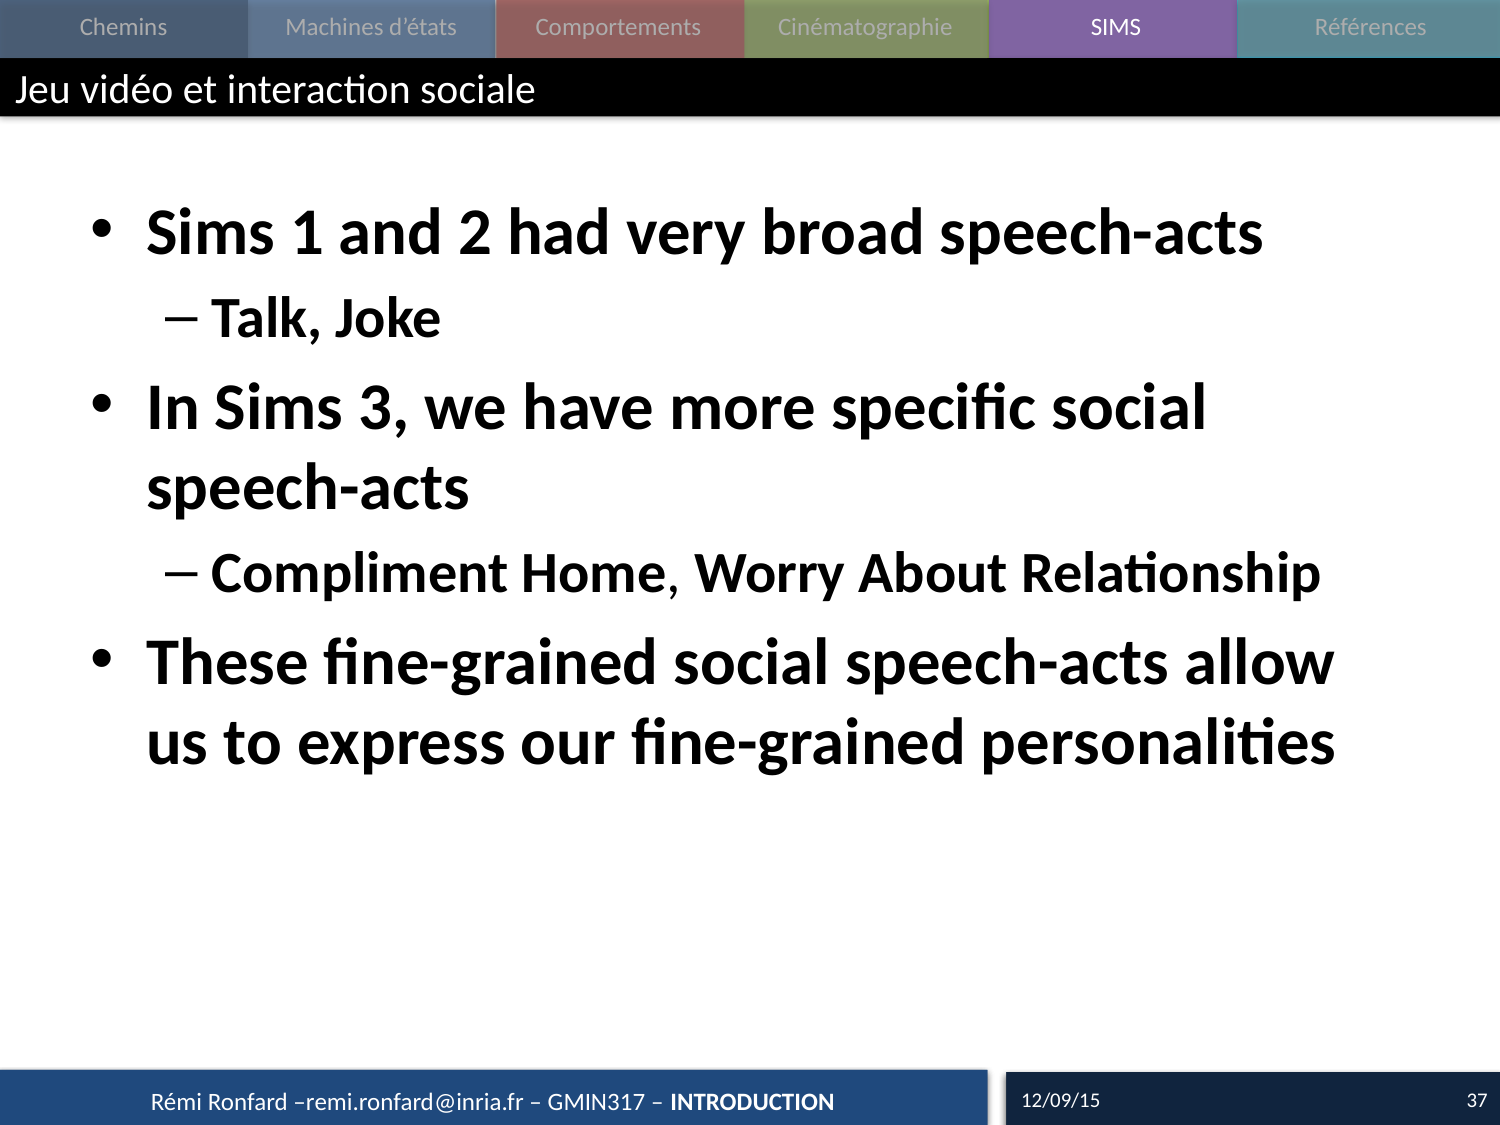

# Jeu vidéo et interaction sociale
Sims 1 and 2 had very broad speech-acts
Talk, Joke
In Sims 3, we have more specific social speech-acts
Compliment Home, Worry About Relationship
These fine-grained social speech-acts allow us to express our fine-grained personalities

12/09/15
37
Rémi Ronfard –remi.ronfard@inria.fr – GMIN317 – INTRODUCTION